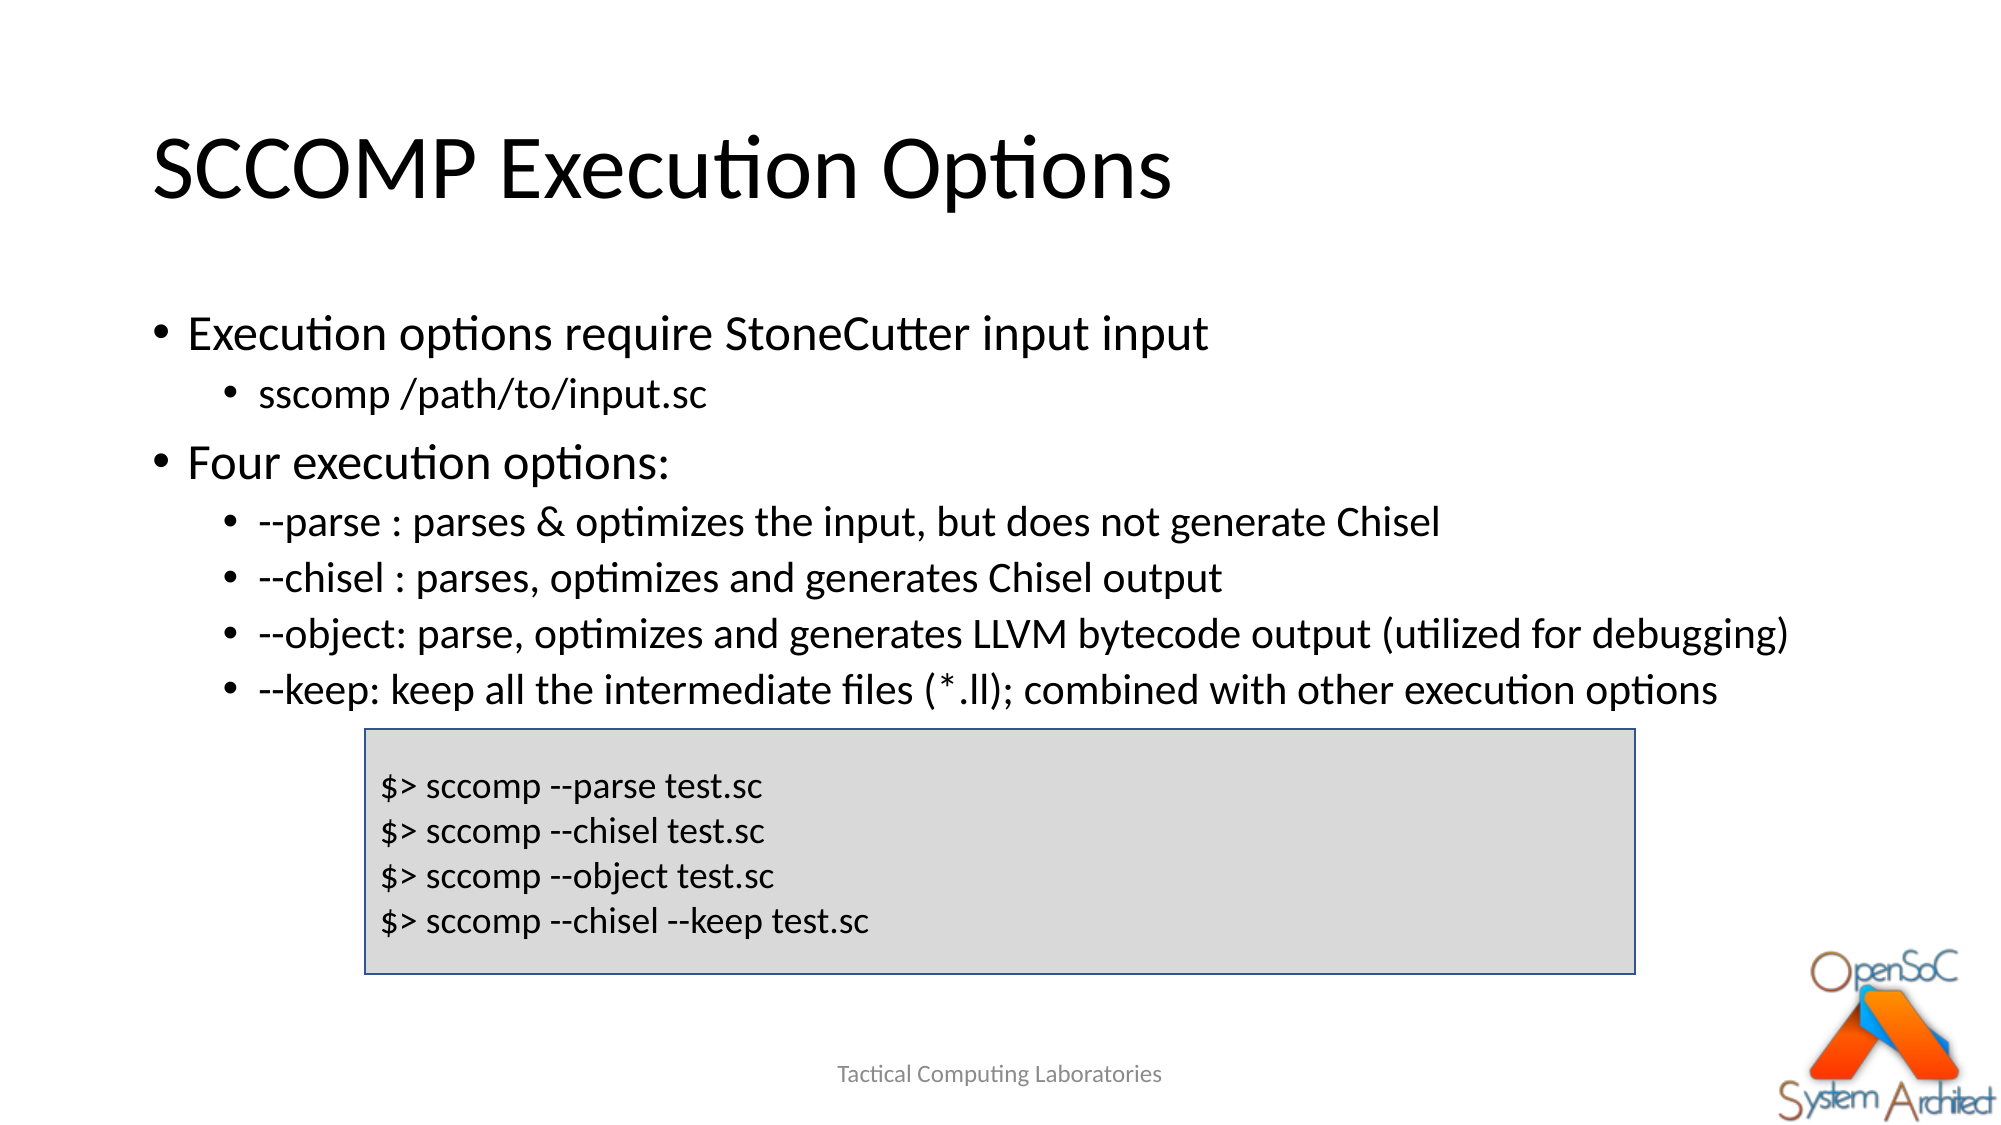

# SCCOMP Execution Options
Execution options require StoneCutter input input
sscomp /path/to/input.sc
Four execution options:
--parse : parses & optimizes the input, but does not generate Chisel
--chisel : parses, optimizes and generates Chisel output
--object: parse, optimizes and generates LLVM bytecode output (utilized for debugging)
--keep: keep all the intermediate files (*.ll); combined with other execution options
$> sccomp --parse test.sc
$> sccomp --chisel test.sc
$> sccomp --object test.sc
$> sccomp --chisel --keep test.sc
Tactical Computing Laboratories